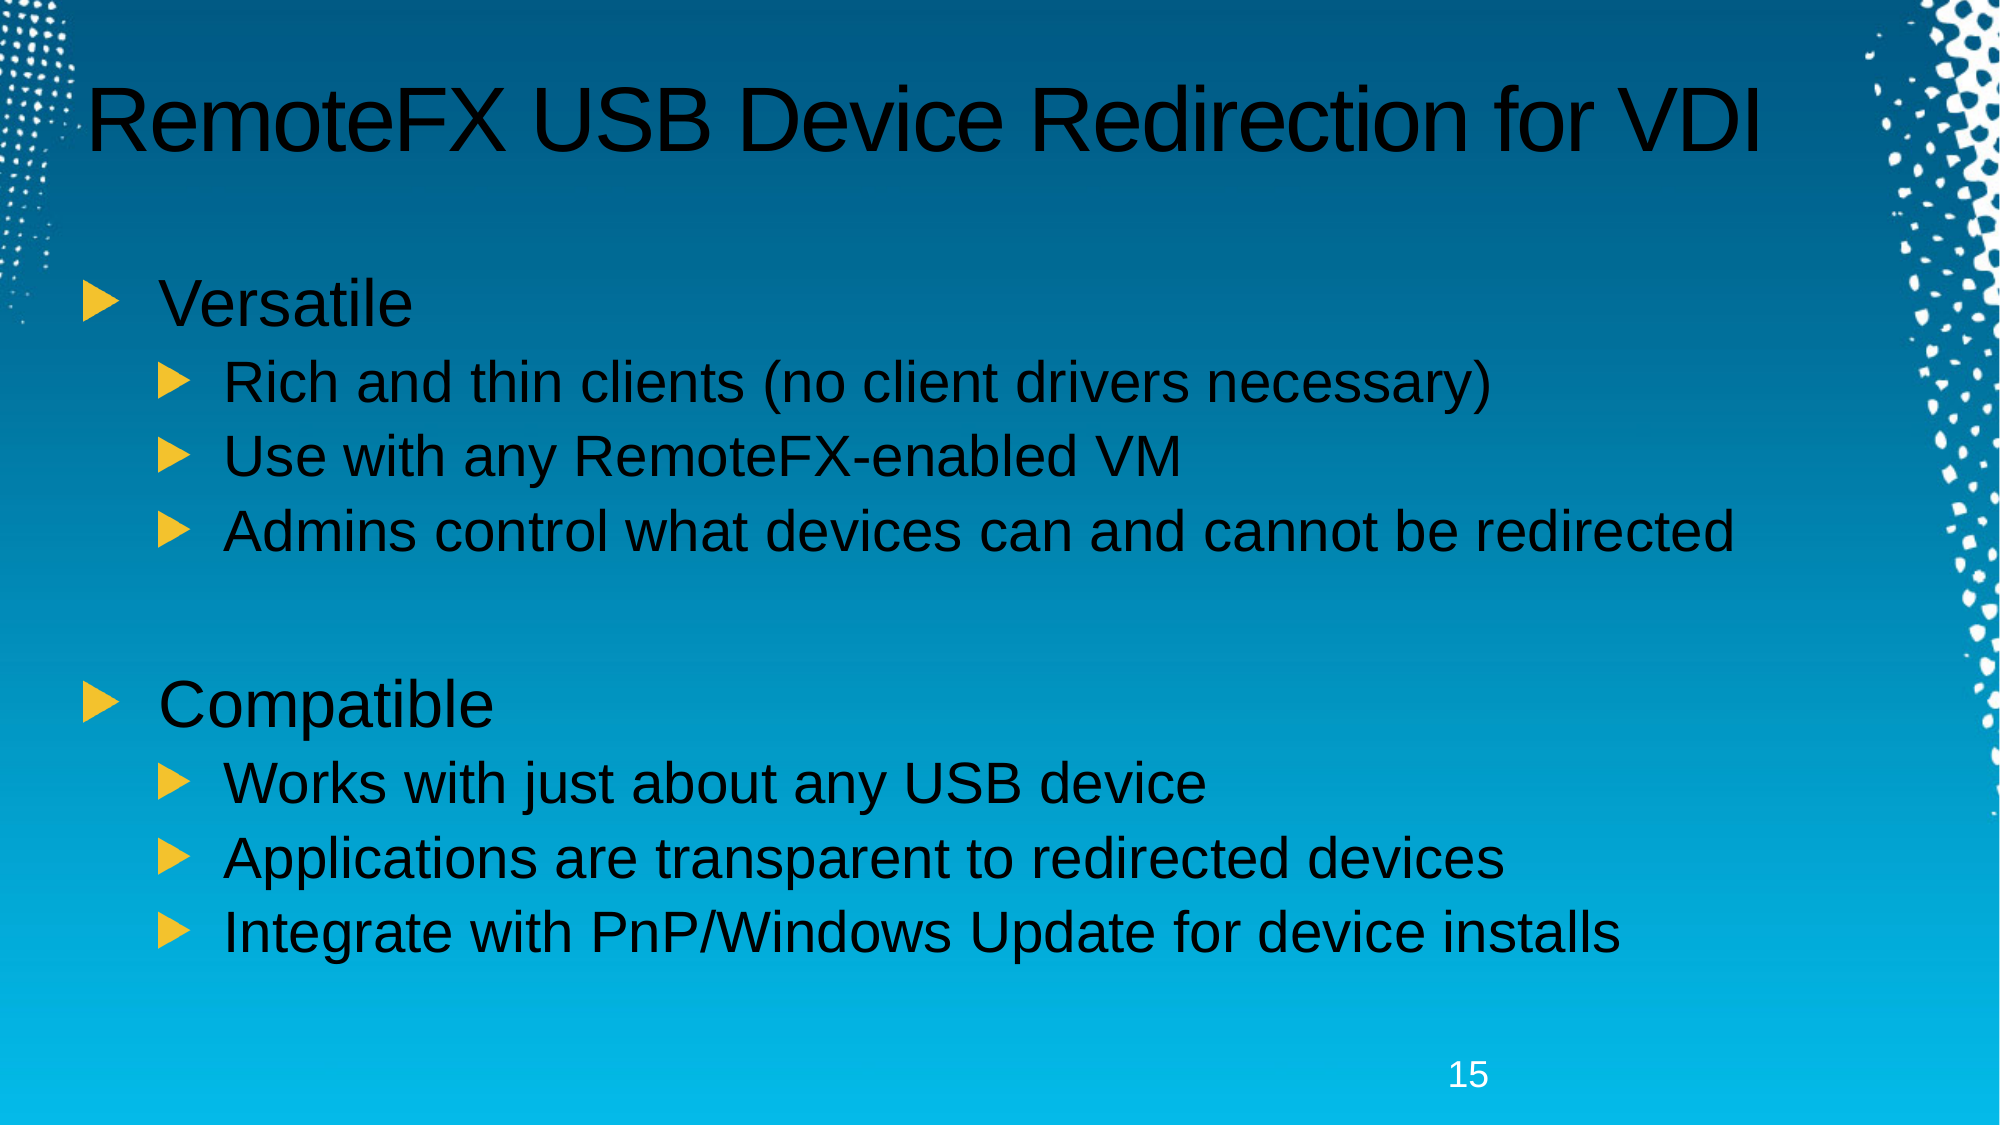

# RemoteFX USB Device Redirection for VDI

Versatile
Rich and thin clients (no client drivers necessary)
Use with any RemoteFX-enabled VM
Admins control what devices can and cannot be redirected

Compatible
Works with just about any USB device
Applications are transparent to redirected devices
Integrate with PnP/Windows Update for device installs
15